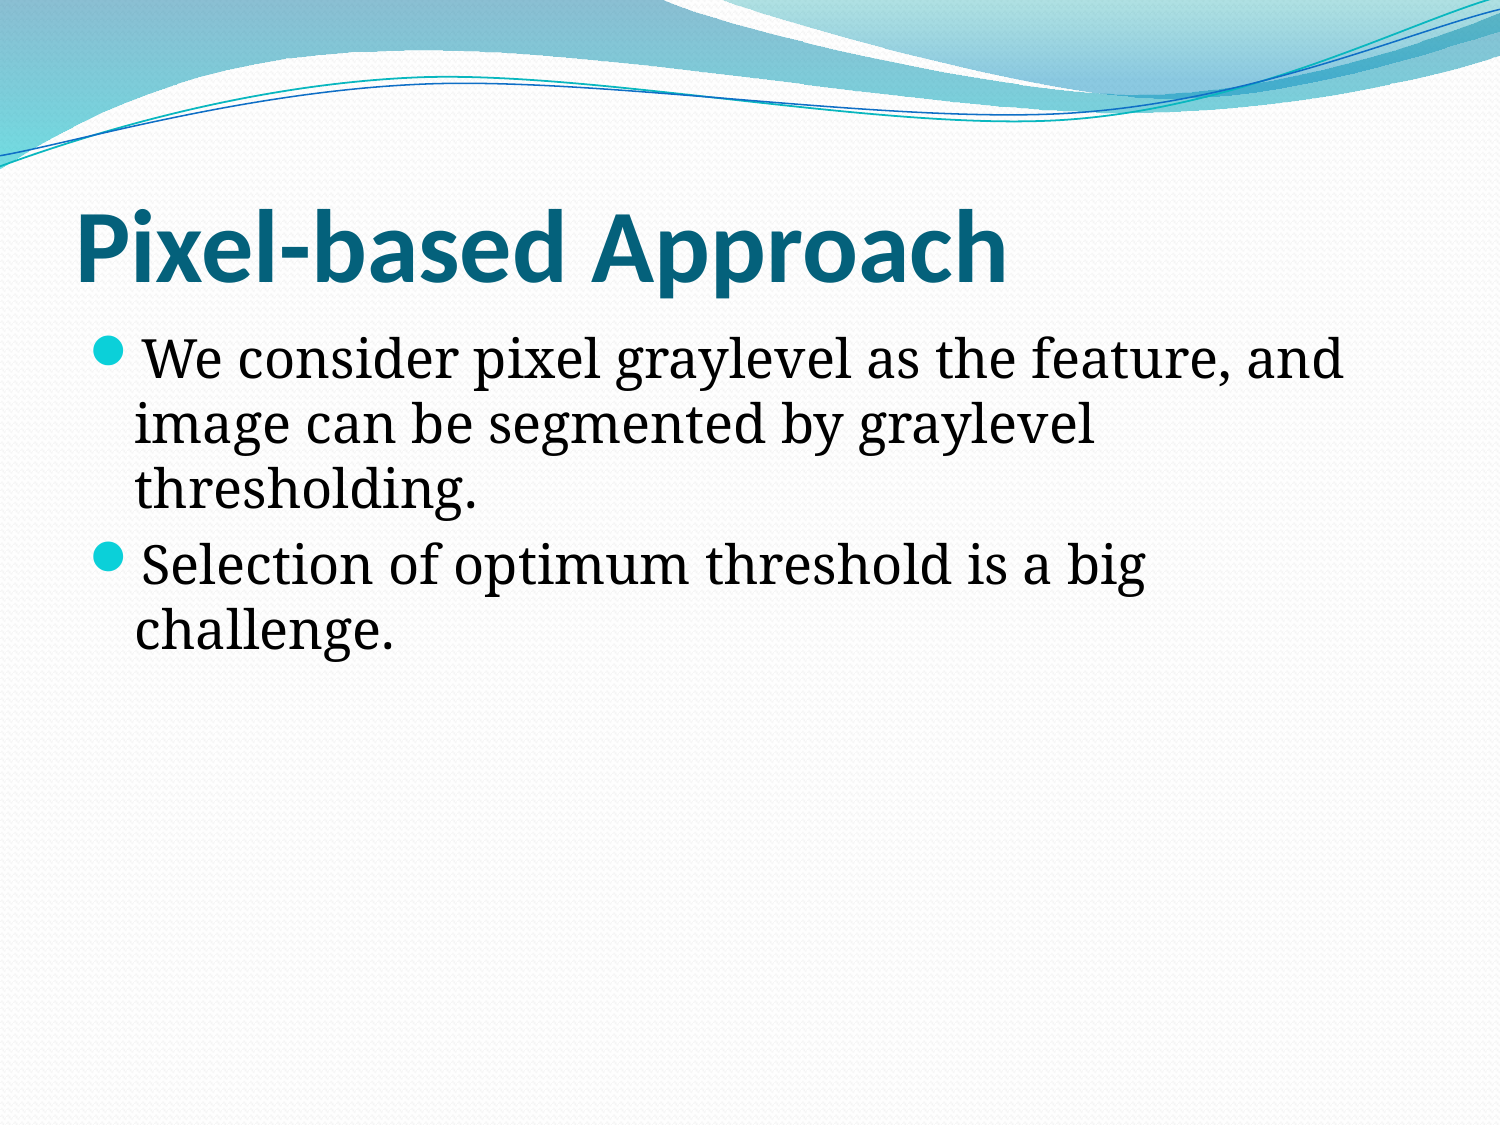

# Pixel-based Approach
We consider pixel graylevel as the feature, and image can be segmented by graylevel thresholding.
Selection of optimum threshold is a big challenge.